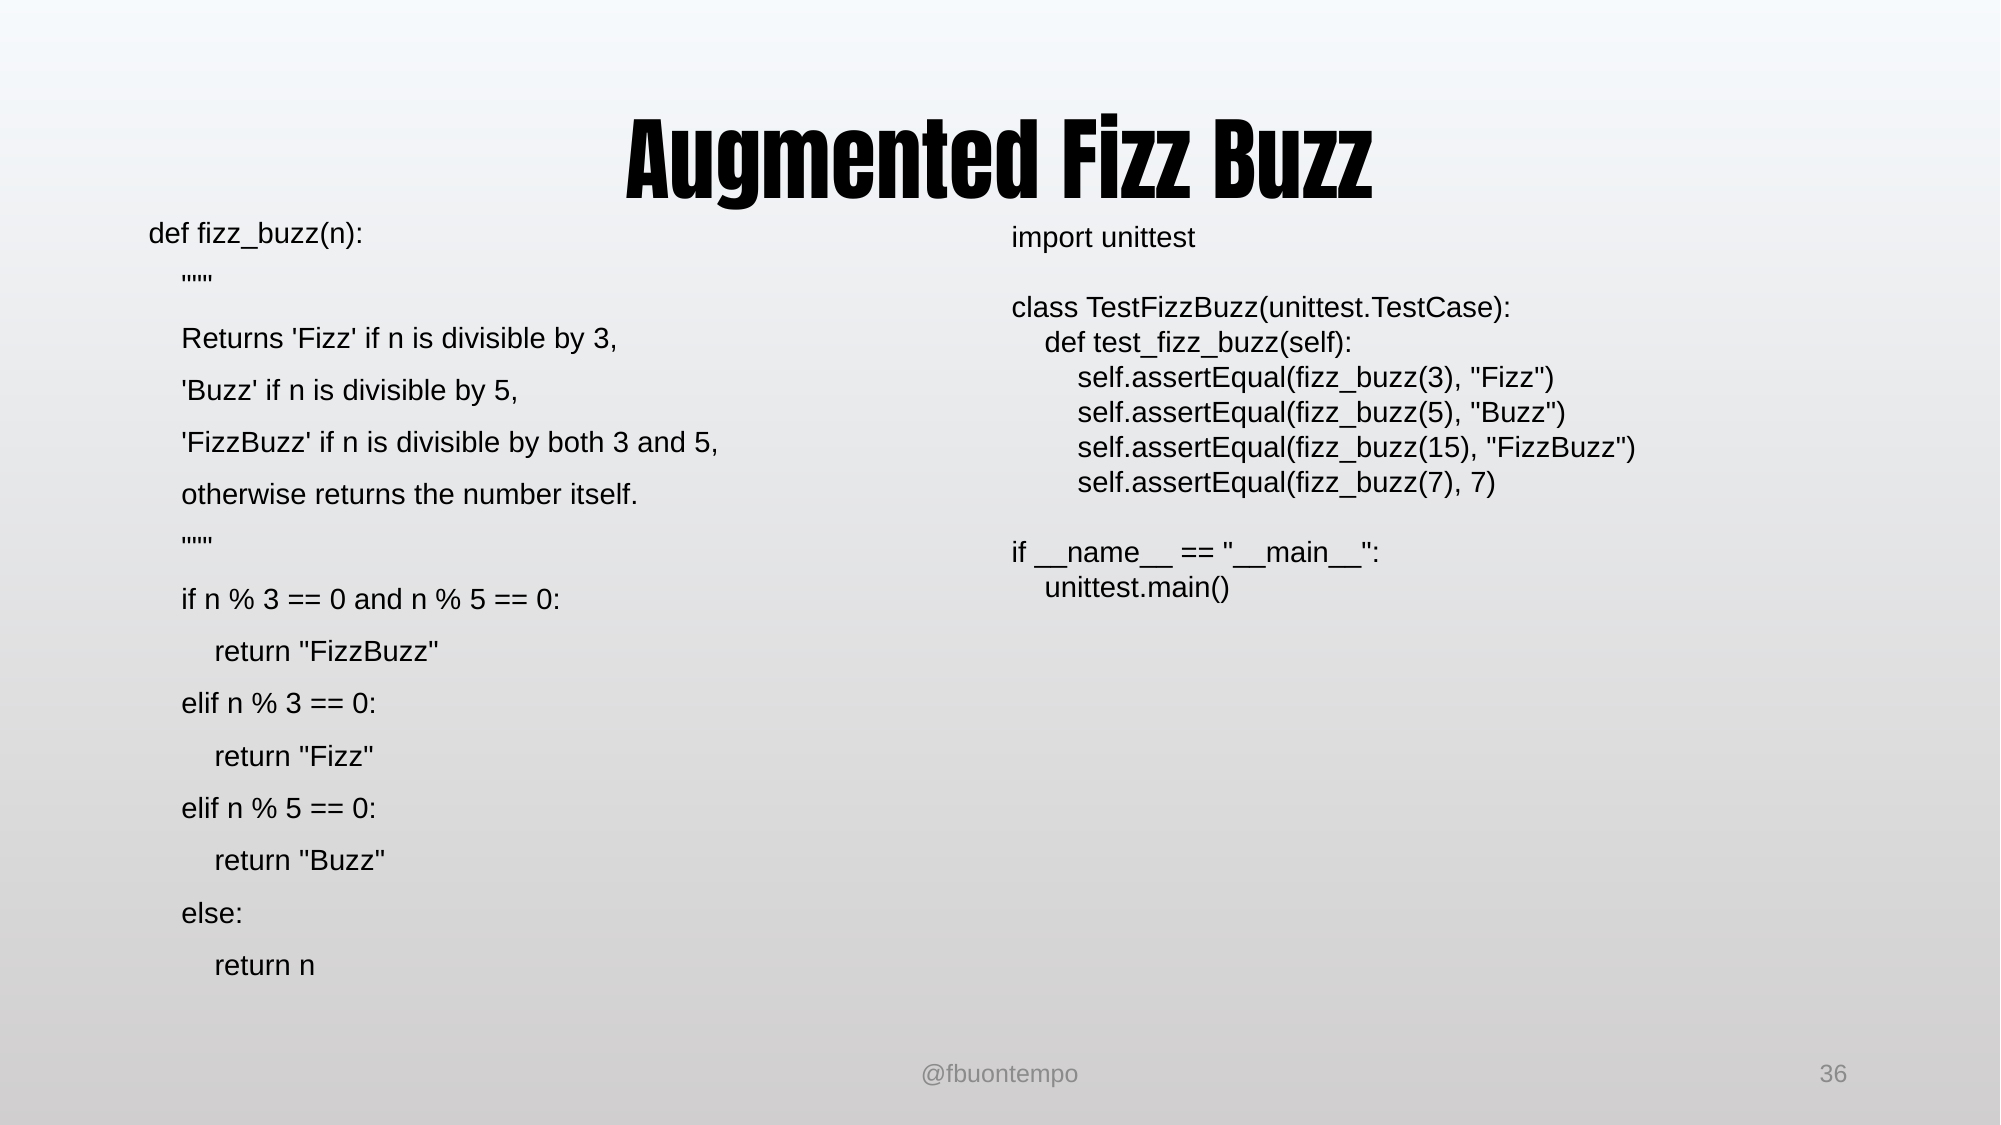

# Augmented Fizz Buzz
def fizz_buzz(n):
    """
    Returns 'Fizz' if n is divisible by 3,
    'Buzz' if n is divisible by 5,
    'FizzBuzz' if n is divisible by both 3 and 5,
    otherwise returns the number itself.
    """
    if n % 3 == 0 and n % 5 == 0:
        return "FizzBuzz"
    elif n % 3 == 0:
        return "Fizz"
    elif n % 5 == 0:
        return "Buzz"
    else:
        return n
import unittest

class TestFizzBuzz(unittest.TestCase):
    def test_fizz_buzz(self):
        self.assertEqual(fizz_buzz(3), "Fizz")
        self.assertEqual(fizz_buzz(5), "Buzz")
        self.assertEqual(fizz_buzz(15), "FizzBuzz")
        self.assertEqual(fizz_buzz(7), 7)

if __name__ == "__main__":
    unittest.main()

@fbuontempo
36